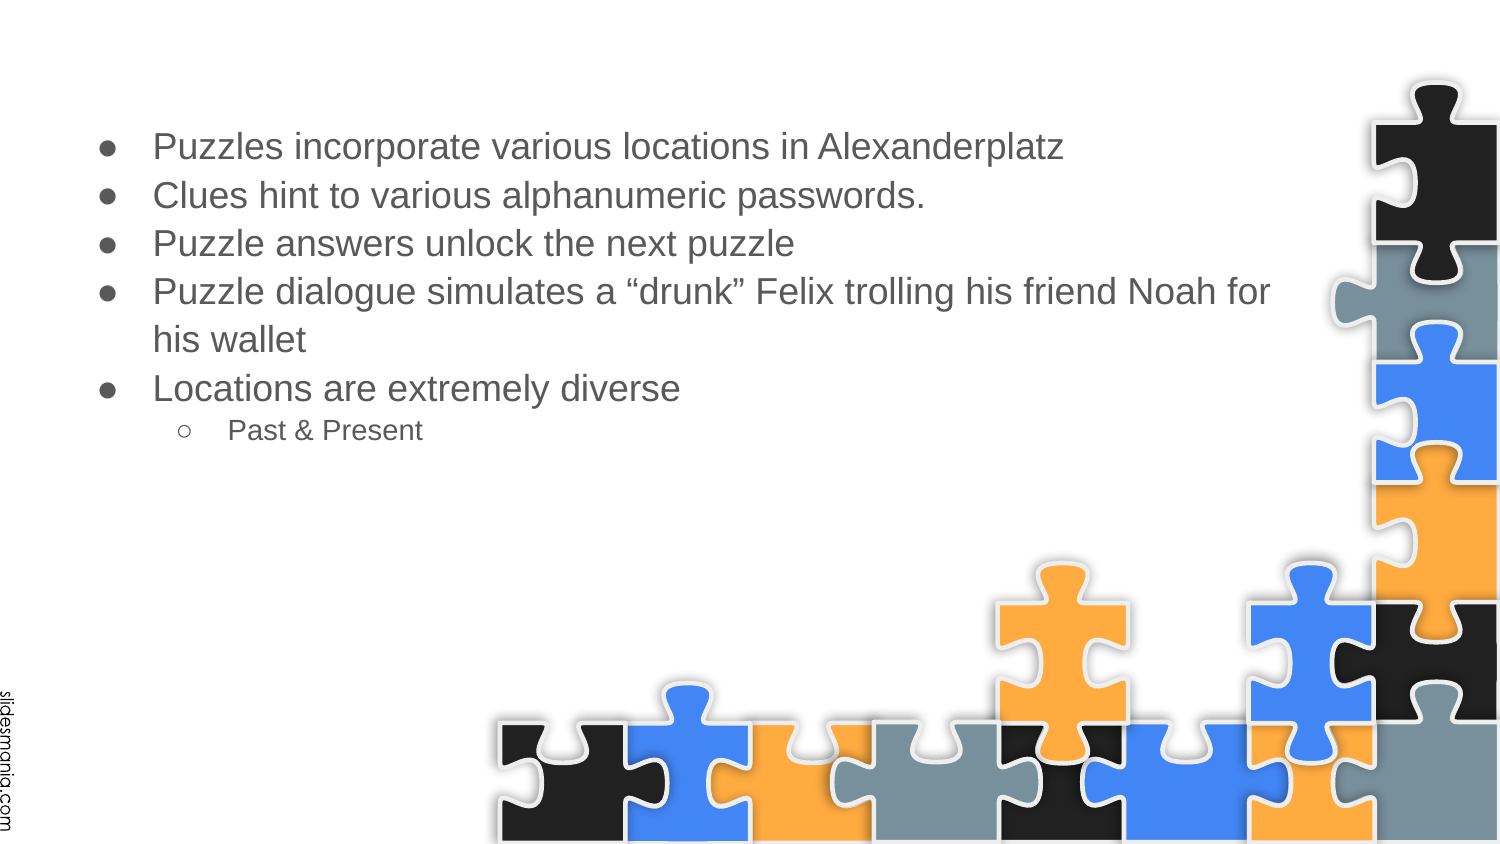

Puzzles incorporate various locations in Alexanderplatz
Clues hint to various alphanumeric passwords.
Puzzle answers unlock the next puzzle
Puzzle dialogue simulates a “drunk” Felix trolling his friend Noah for his wallet
Locations are extremely diverse
Past & Present